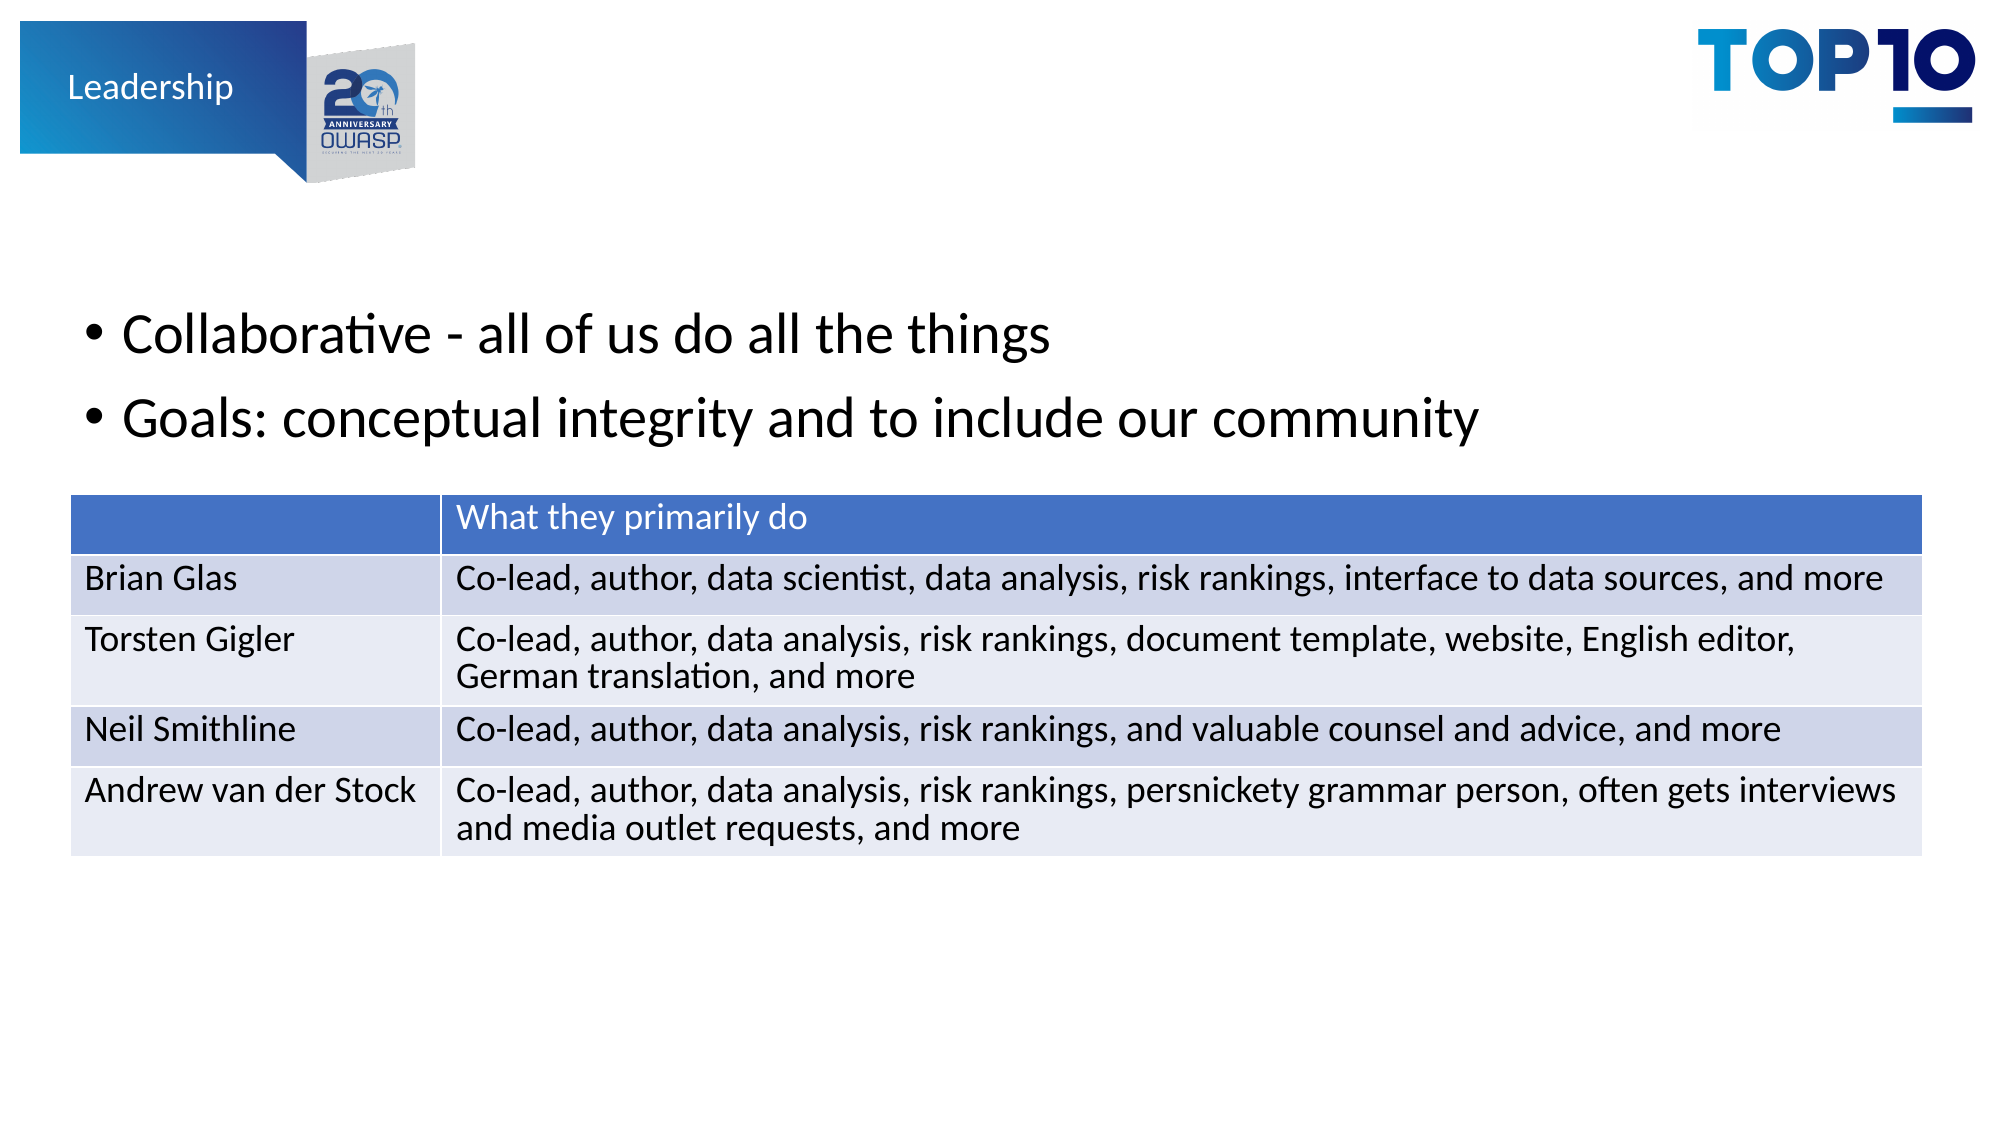

Leadership
Collaborative - all of us do all the things
Goals: conceptual integrity and to include our community
|  | What they primarily do |
| --- | --- |
| Brian Glas | Co-lead, author, data scientist, data analysis, risk rankings, interface to data sources, and more |
| Torsten Gigler | Co-lead, author, data analysis, risk rankings, document template, website, English editor, German translation, and more |
| Neil Smithline | Co-lead, author, data analysis, risk rankings, and valuable counsel and advice, and more |
| Andrew van der Stock | Co-lead, author, data analysis, risk rankings, persnickety grammar person, often gets interviews and media outlet requests, and more |